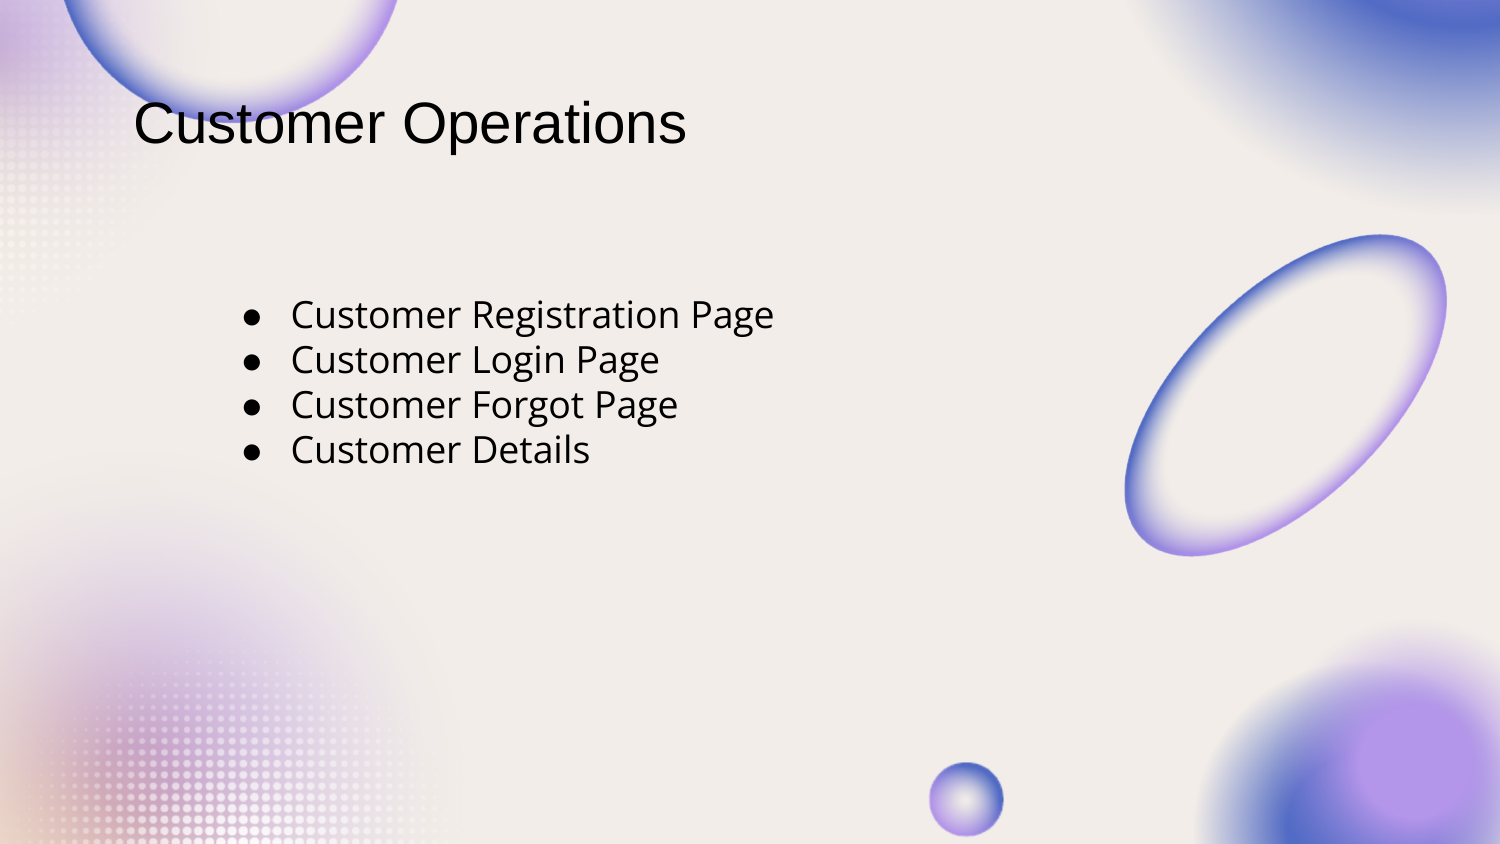

# Customer Operations
Customer Registration Page
Customer Login Page
Customer Forgot Page
Customer Details